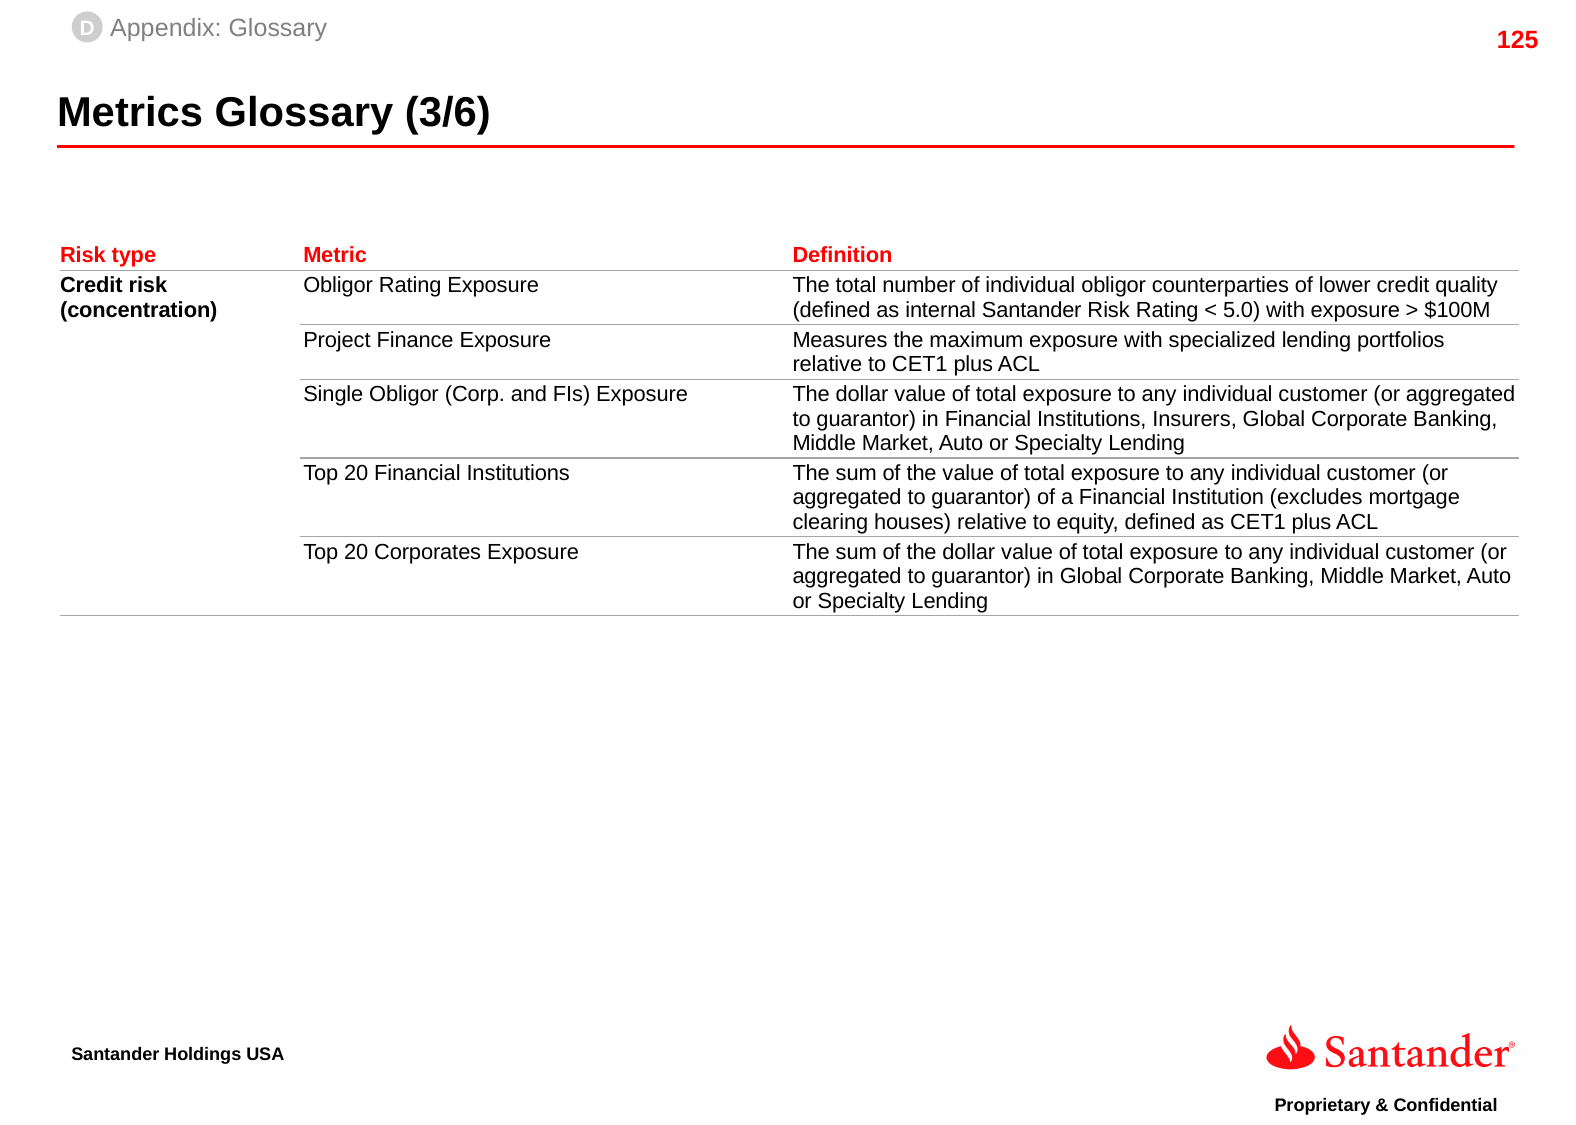

D
Appendix: Glossary
Metrics Glossary (3/6)
| Risk type | Metric | Definition |
| --- | --- | --- |
| Credit risk (concentration) | Obligor Rating Exposure | The total number of individual obligor counterparties of lower credit quality (defined as internal Santander Risk Rating < 5.0) with exposure > $100M |
|  | Project Finance Exposure | Measures the maximum exposure with specialized lending portfolios relative to CET1 plus ACL |
|  | Single Obligor (Corp. and FIs) Exposure | The dollar value of total exposure to any individual customer (or aggregated to guarantor) in Financial Institutions, Insurers, Global Corporate Banking, Middle Market, Auto or Specialty Lending |
|  | Top 20 Financial Institutions | The sum of the value of total exposure to any individual customer (or aggregated to guarantor) of a Financial Institution (excludes mortgage clearing houses) relative to equity, defined as CET1 plus ACL |
|  | Top 20 Corporates Exposure | The sum of the dollar value of total exposure to any individual customer (or aggregated to guarantor) in Global Corporate Banking, Middle Market, Auto or Specialty Lending |